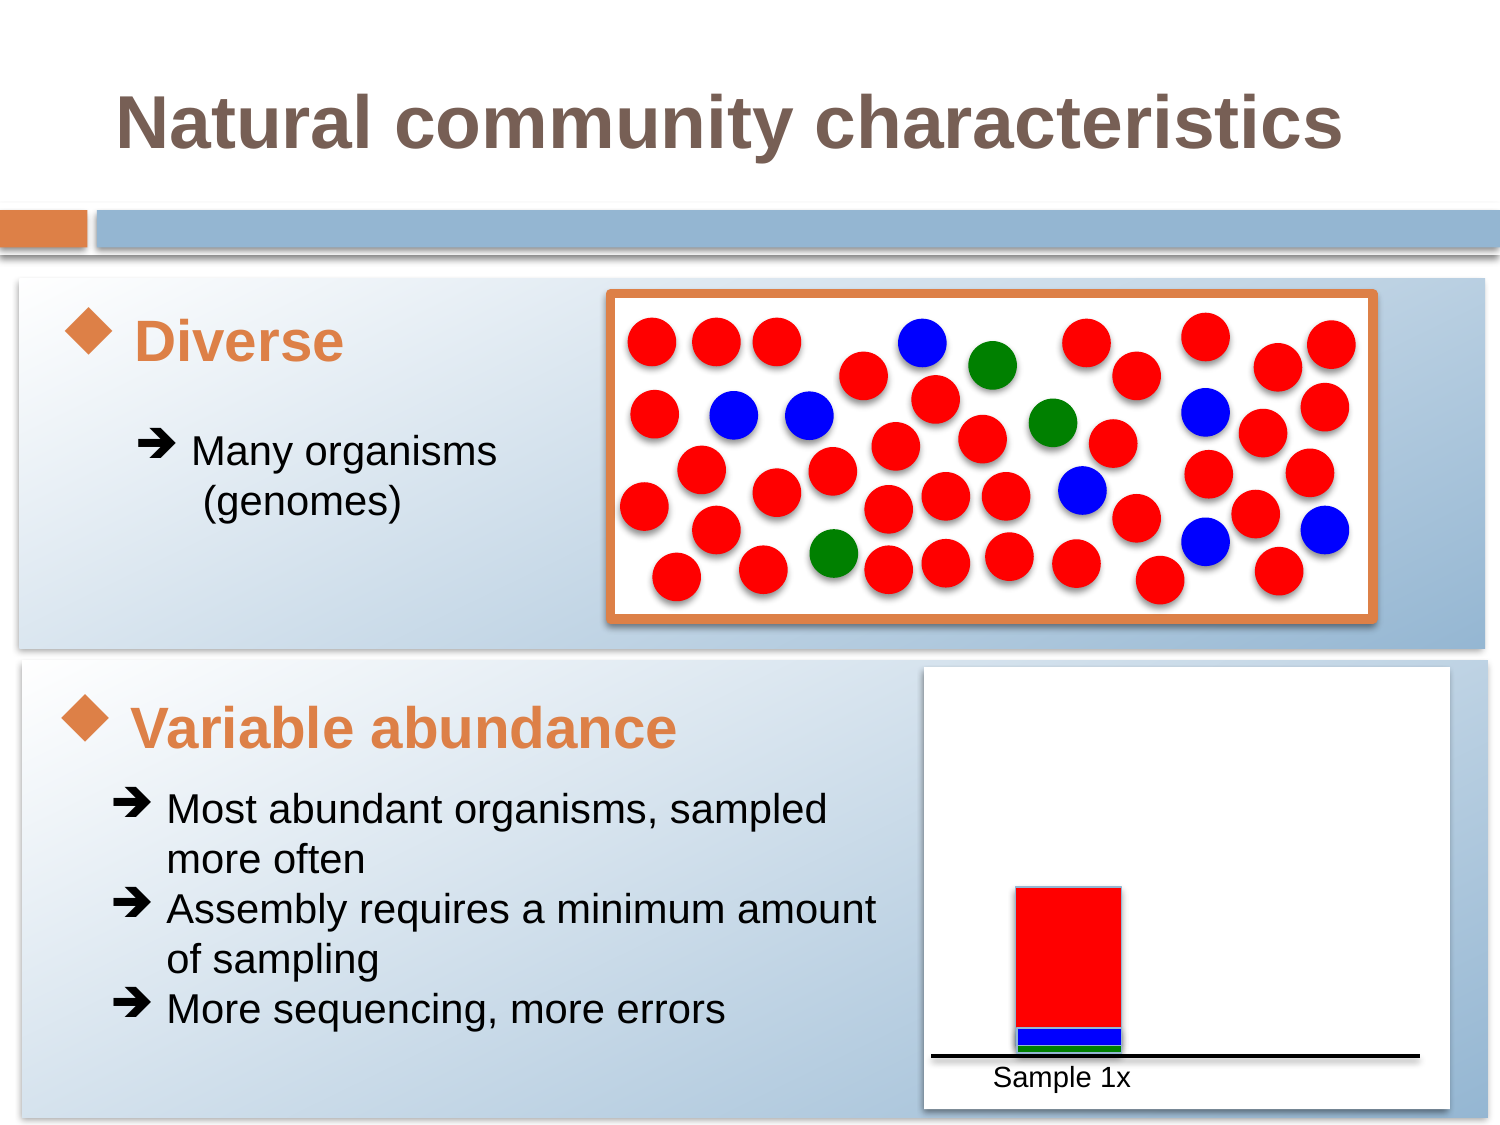

# Natural community characteristics

 Diverse

Many organisms
 (genomes)

 Variable abundance
Most abundant organisms, sampled more often
Assembly requires a minimum amount of sampling
More sequencing, more errors

Sample 1x